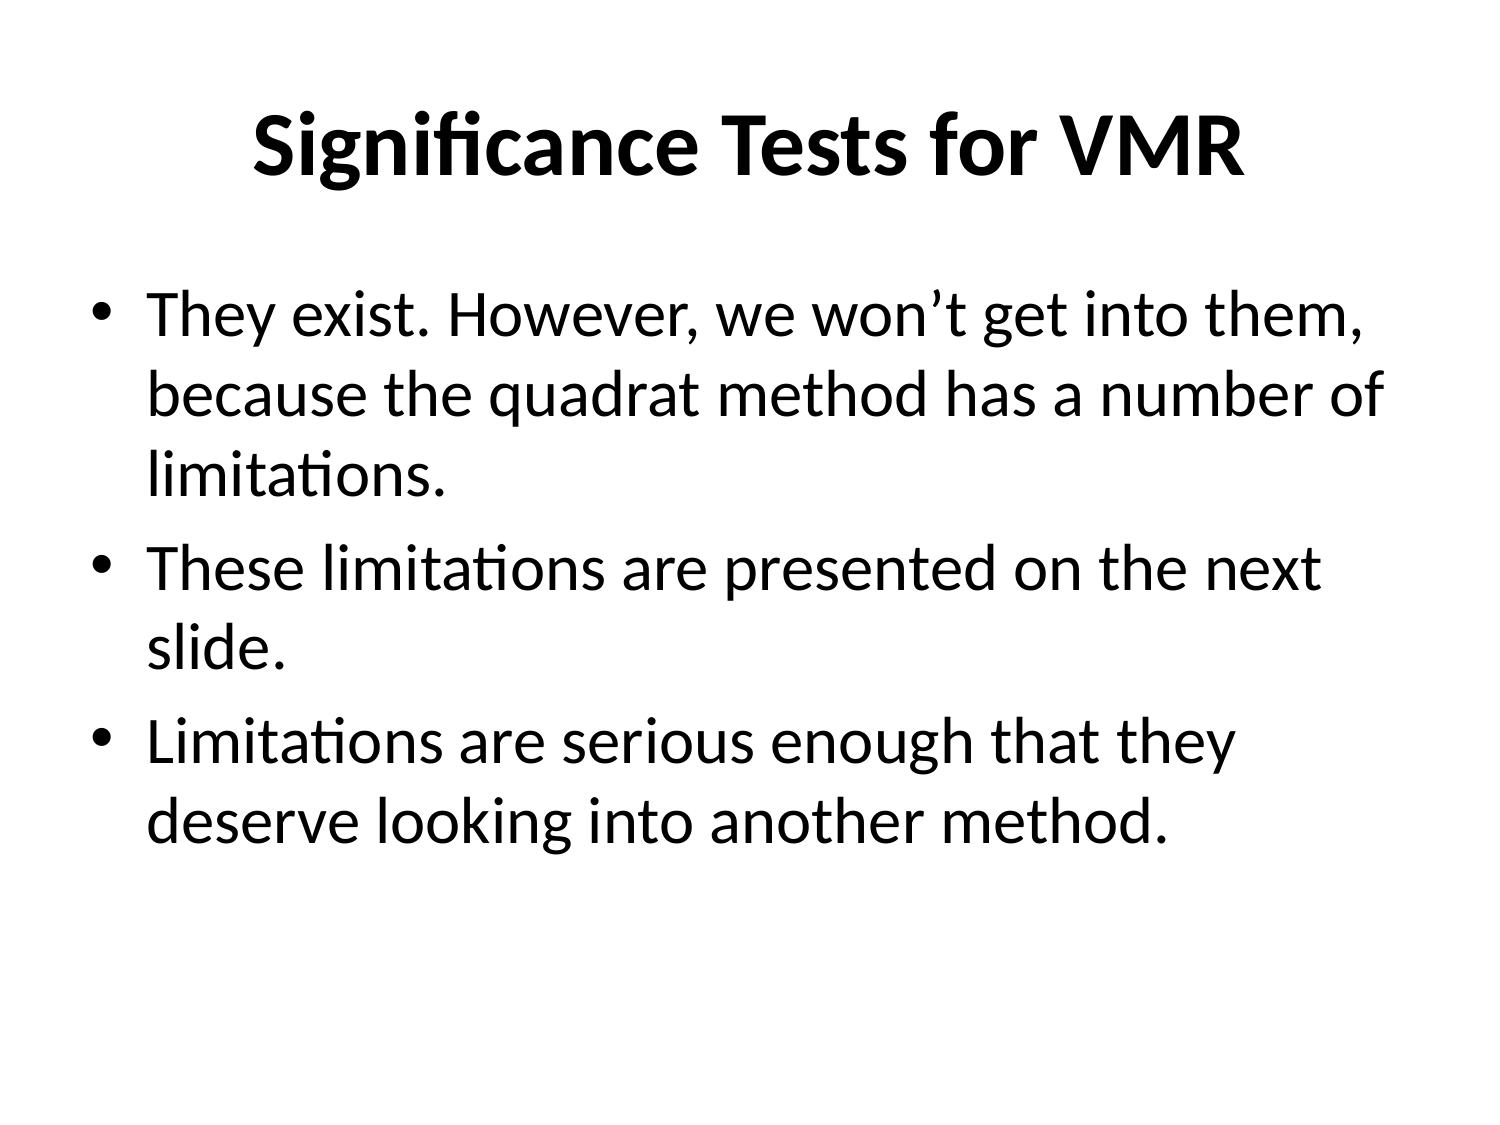

# Significance Tests for VMR
They exist. However, we won’t get into them, because the quadrat method has a number of limitations.
These limitations are presented on the next slide.
Limitations are serious enough that they deserve looking into another method.